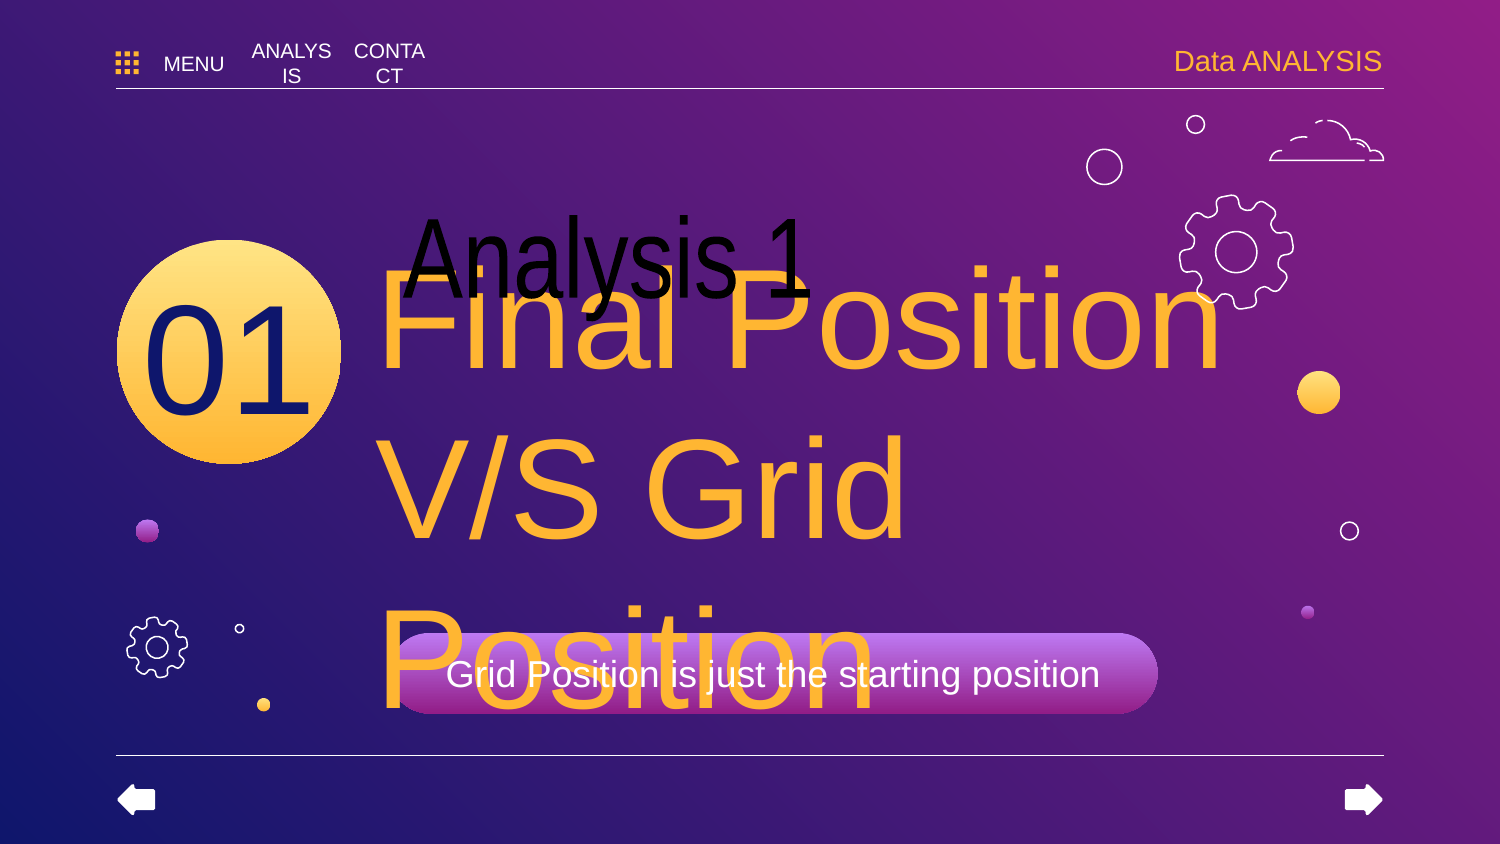

Data ANALYSIS
MENU
ANALYSIS
CONTACT

Analysis 1

01
# Final Position V/S Grid Position

Grid Position is just the starting position